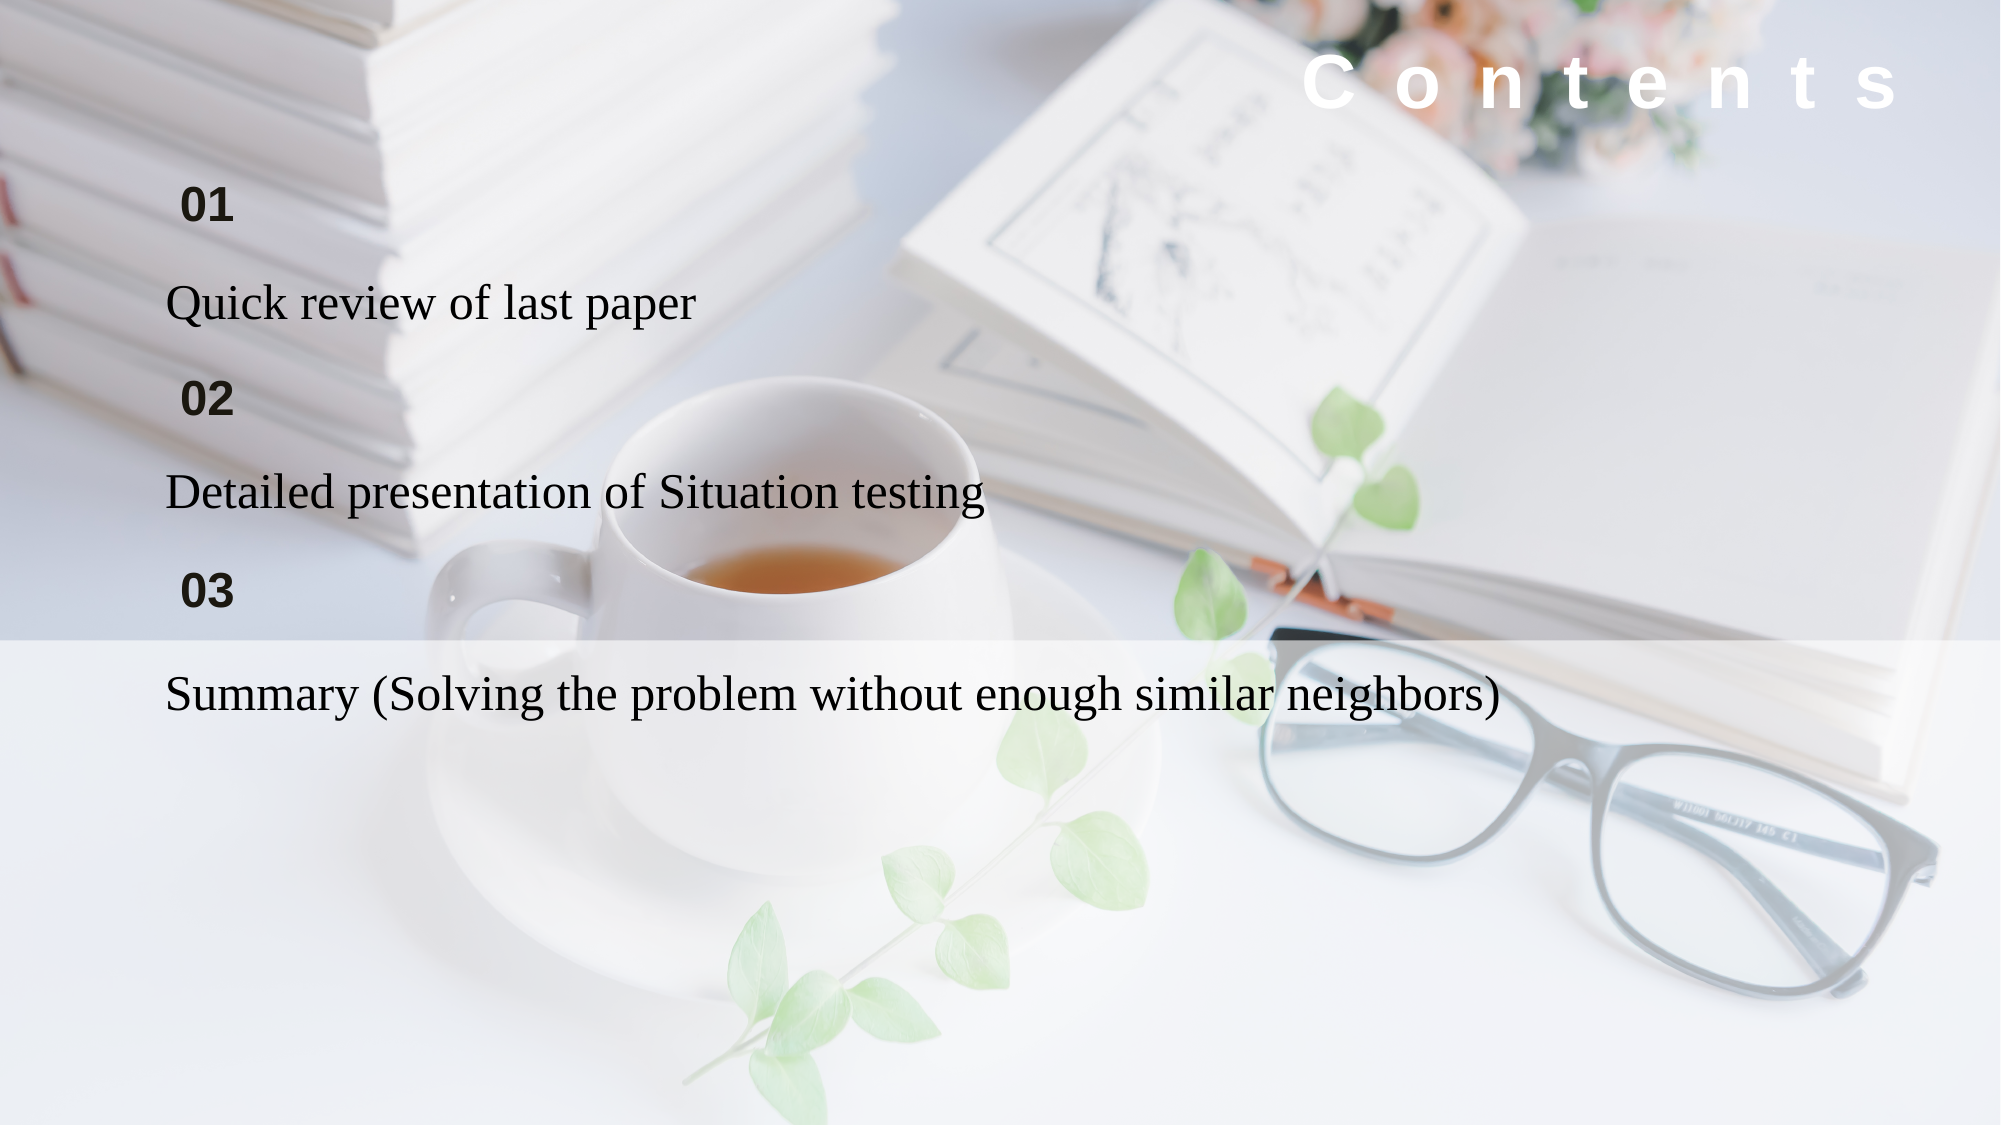

C o n t e n t s
01
Quick review of last paper
02
Detailed presentation of Situation testing
03

Summary (Solving the problem without enough similar neighbors)